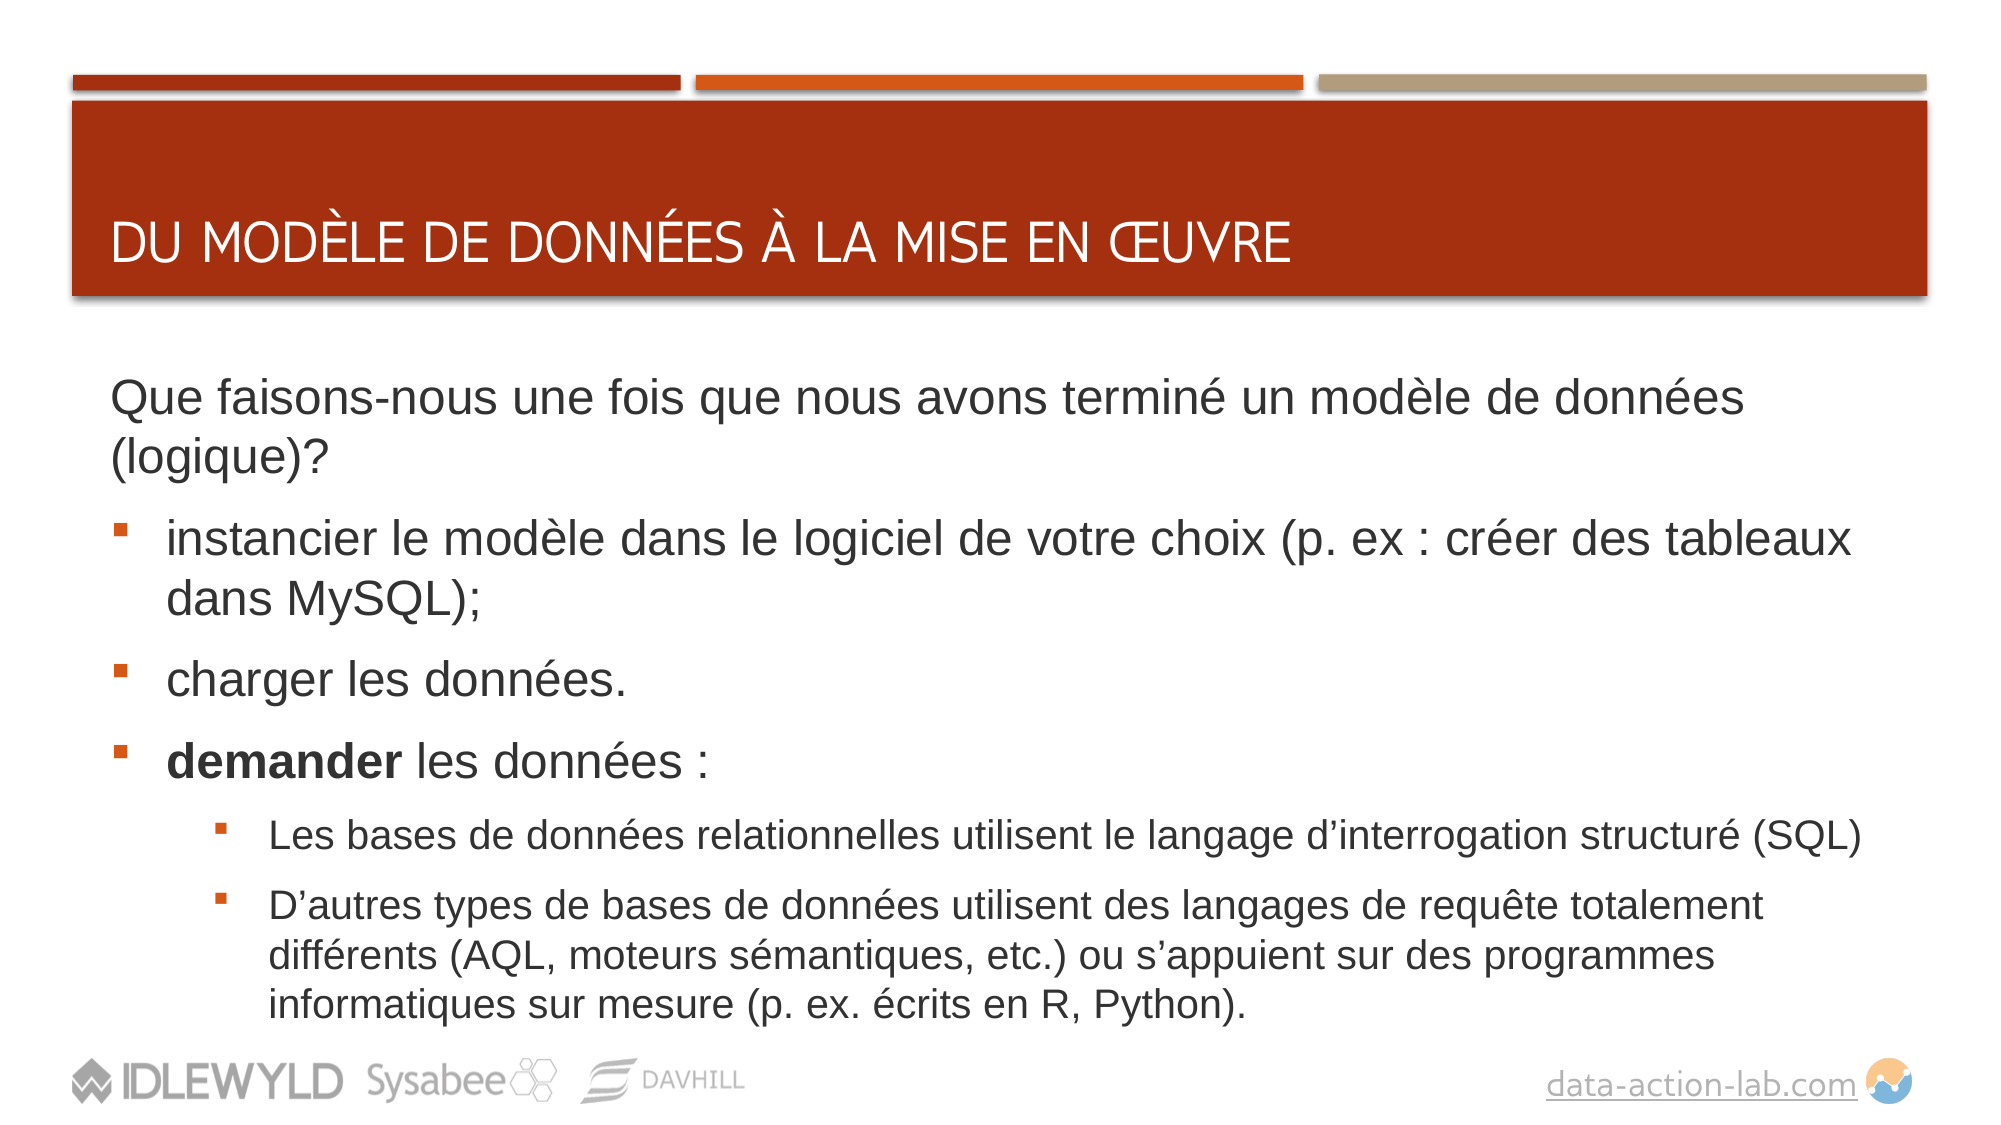

# Du modèle de données À la mise en œuvre
Que faisons-nous une fois que nous avons terminé un modèle de données (logique)?
instancier le modèle dans le logiciel de votre choix (p. ex : créer des tableaux dans MySQL);
charger les données.
demander les données :
Les bases de données relationnelles utilisent le langage d’interrogation structuré (SQL)
D’autres types de bases de données utilisent des langages de requête totalement différents (AQL, moteurs sémantiques, etc.) ou s’appuient sur des programmes informatiques sur mesure (p. ex. écrits en R, Python).